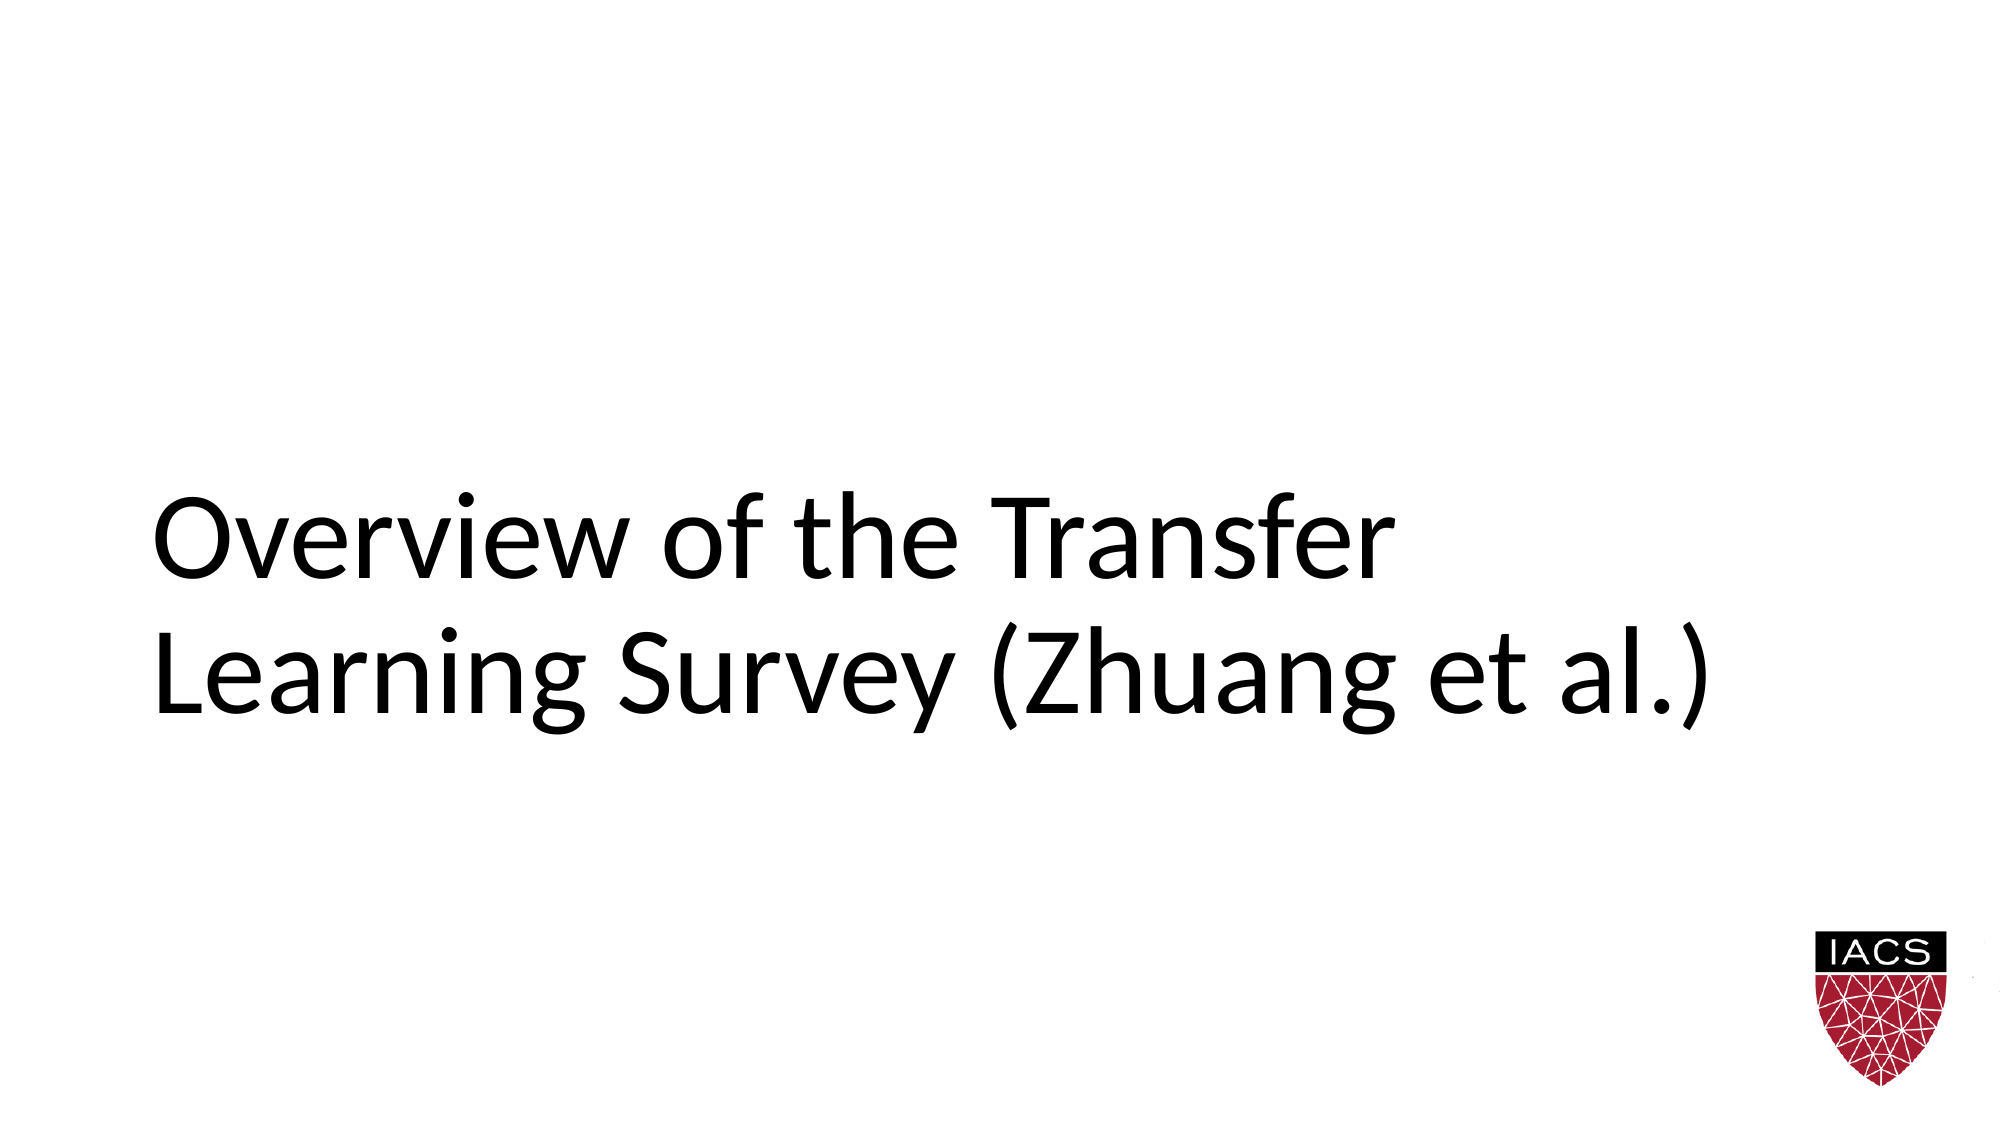

# Overview of the Transfer Learning Survey (Zhuang et al.)